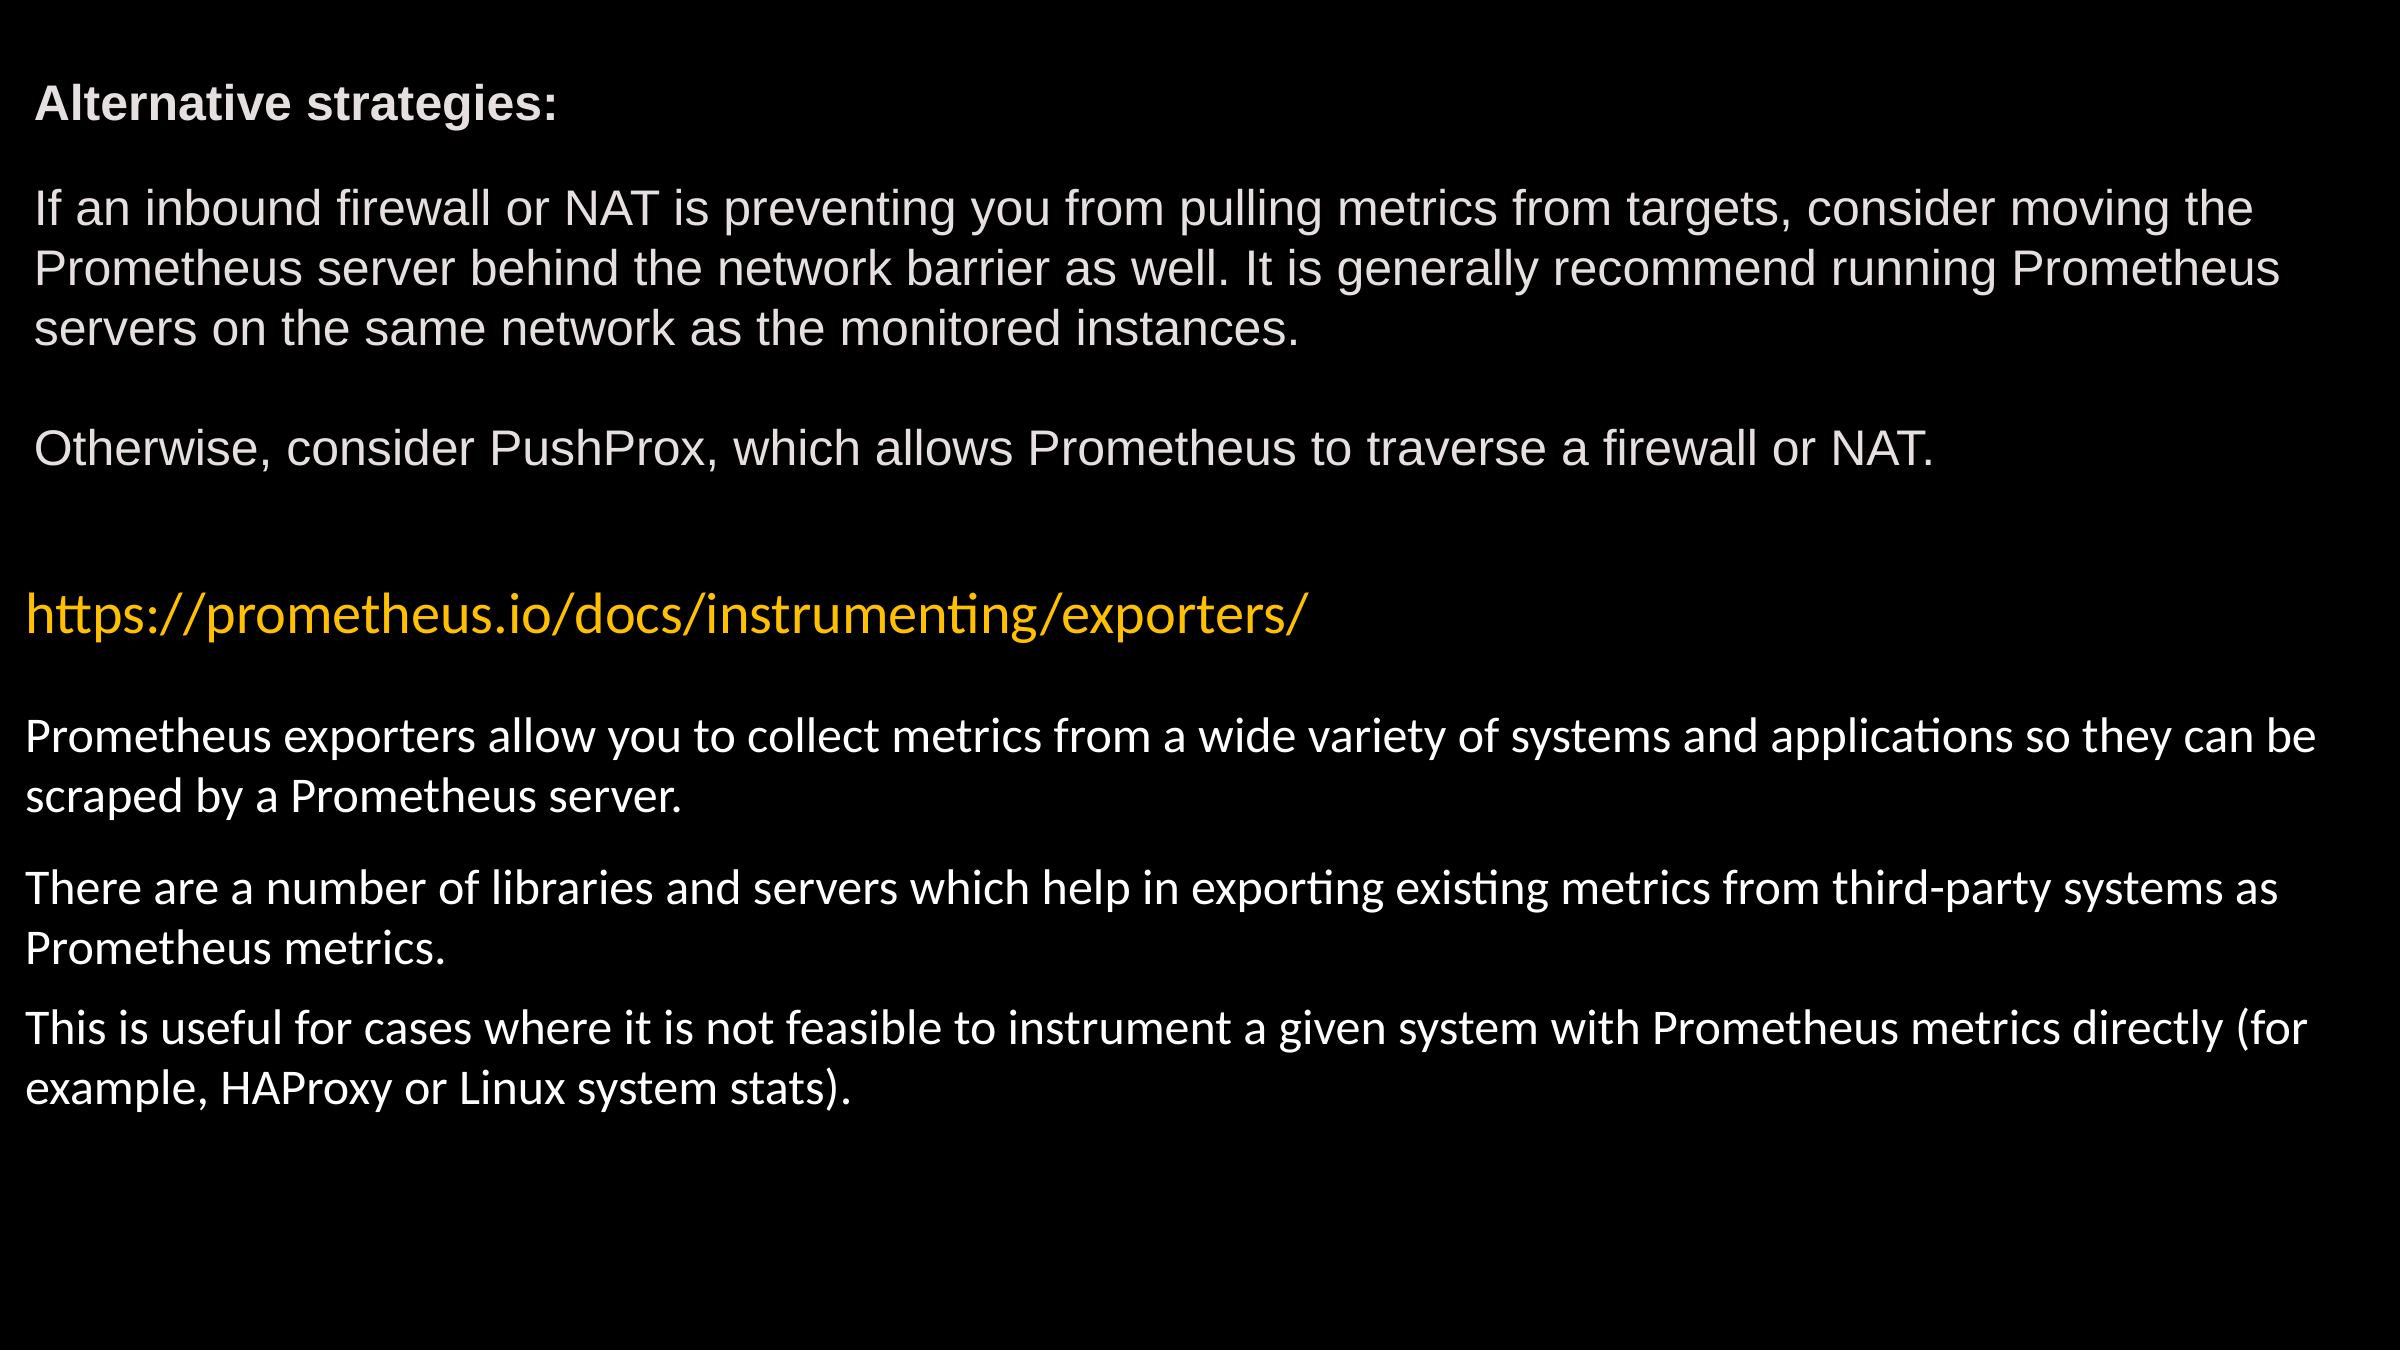

#

Alternative strategies:

If an inbound firewall or NAT is preventing you from pulling metrics from targets, consider moving the Prometheus server behind the network barrier as well. It is generally recommend running Prometheus servers on the same network as the monitored instances.

Otherwise, consider PushProx, which allows Prometheus to traverse a firewall or NAT.
https://prometheus.io/docs/instrumenting/exporters/
Prometheus exporters allow you to collect metrics from a wide variety of systems and applications so they can be scraped by a Prometheus server.
There are a number of libraries and servers which help in exporting existing metrics from third-party systems as Prometheus metrics.
This is useful for cases where it is not feasible to instrument a given system with Prometheus metrics directly (for example, HAProxy or Linux system stats).